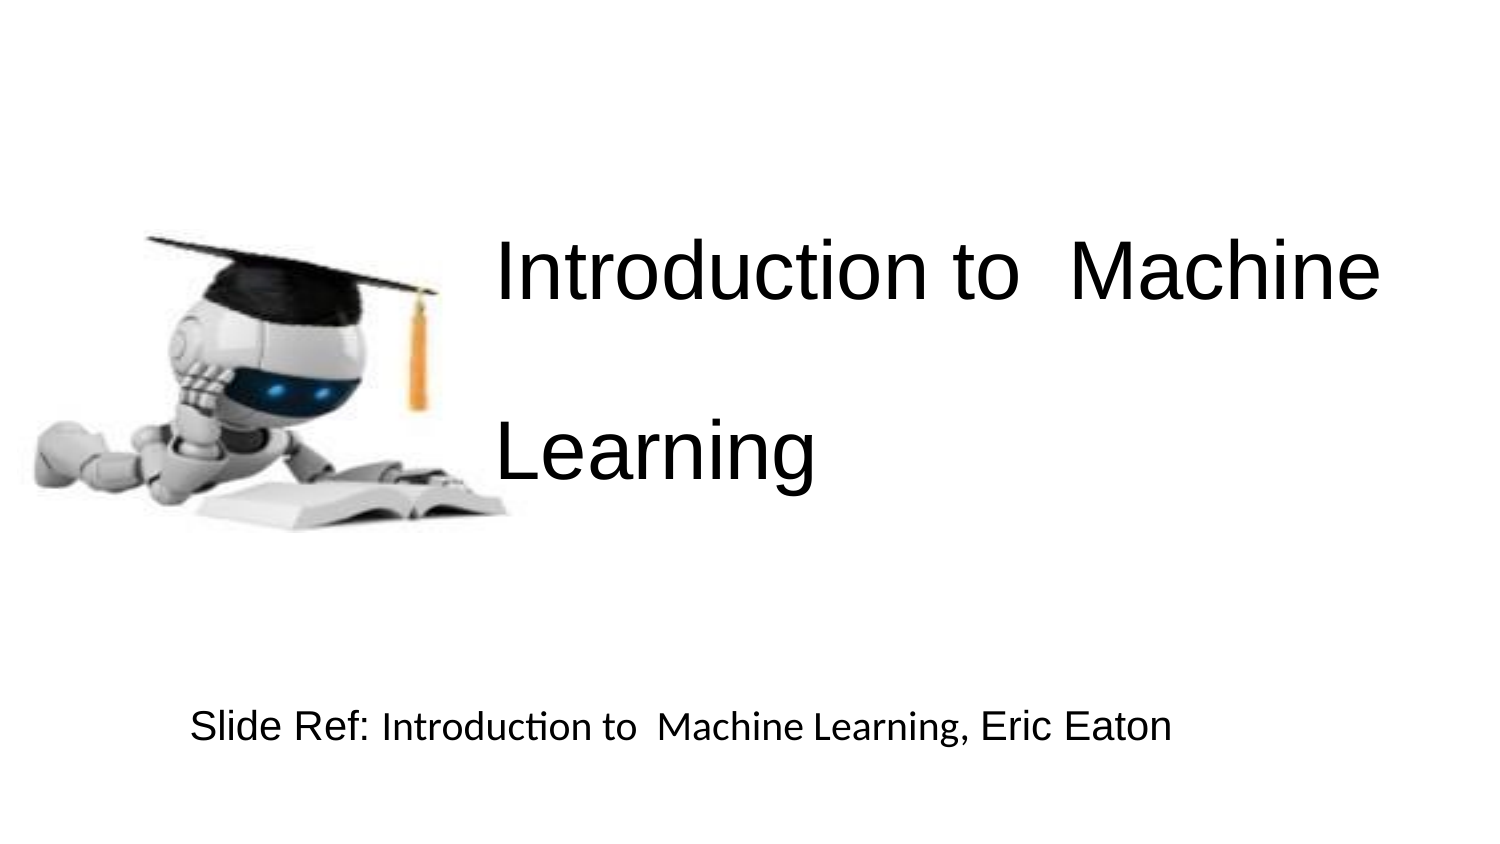

# Introduction to  Machine Learning

Slide Ref: Introduction to  Machine Learning, Eric Eaton